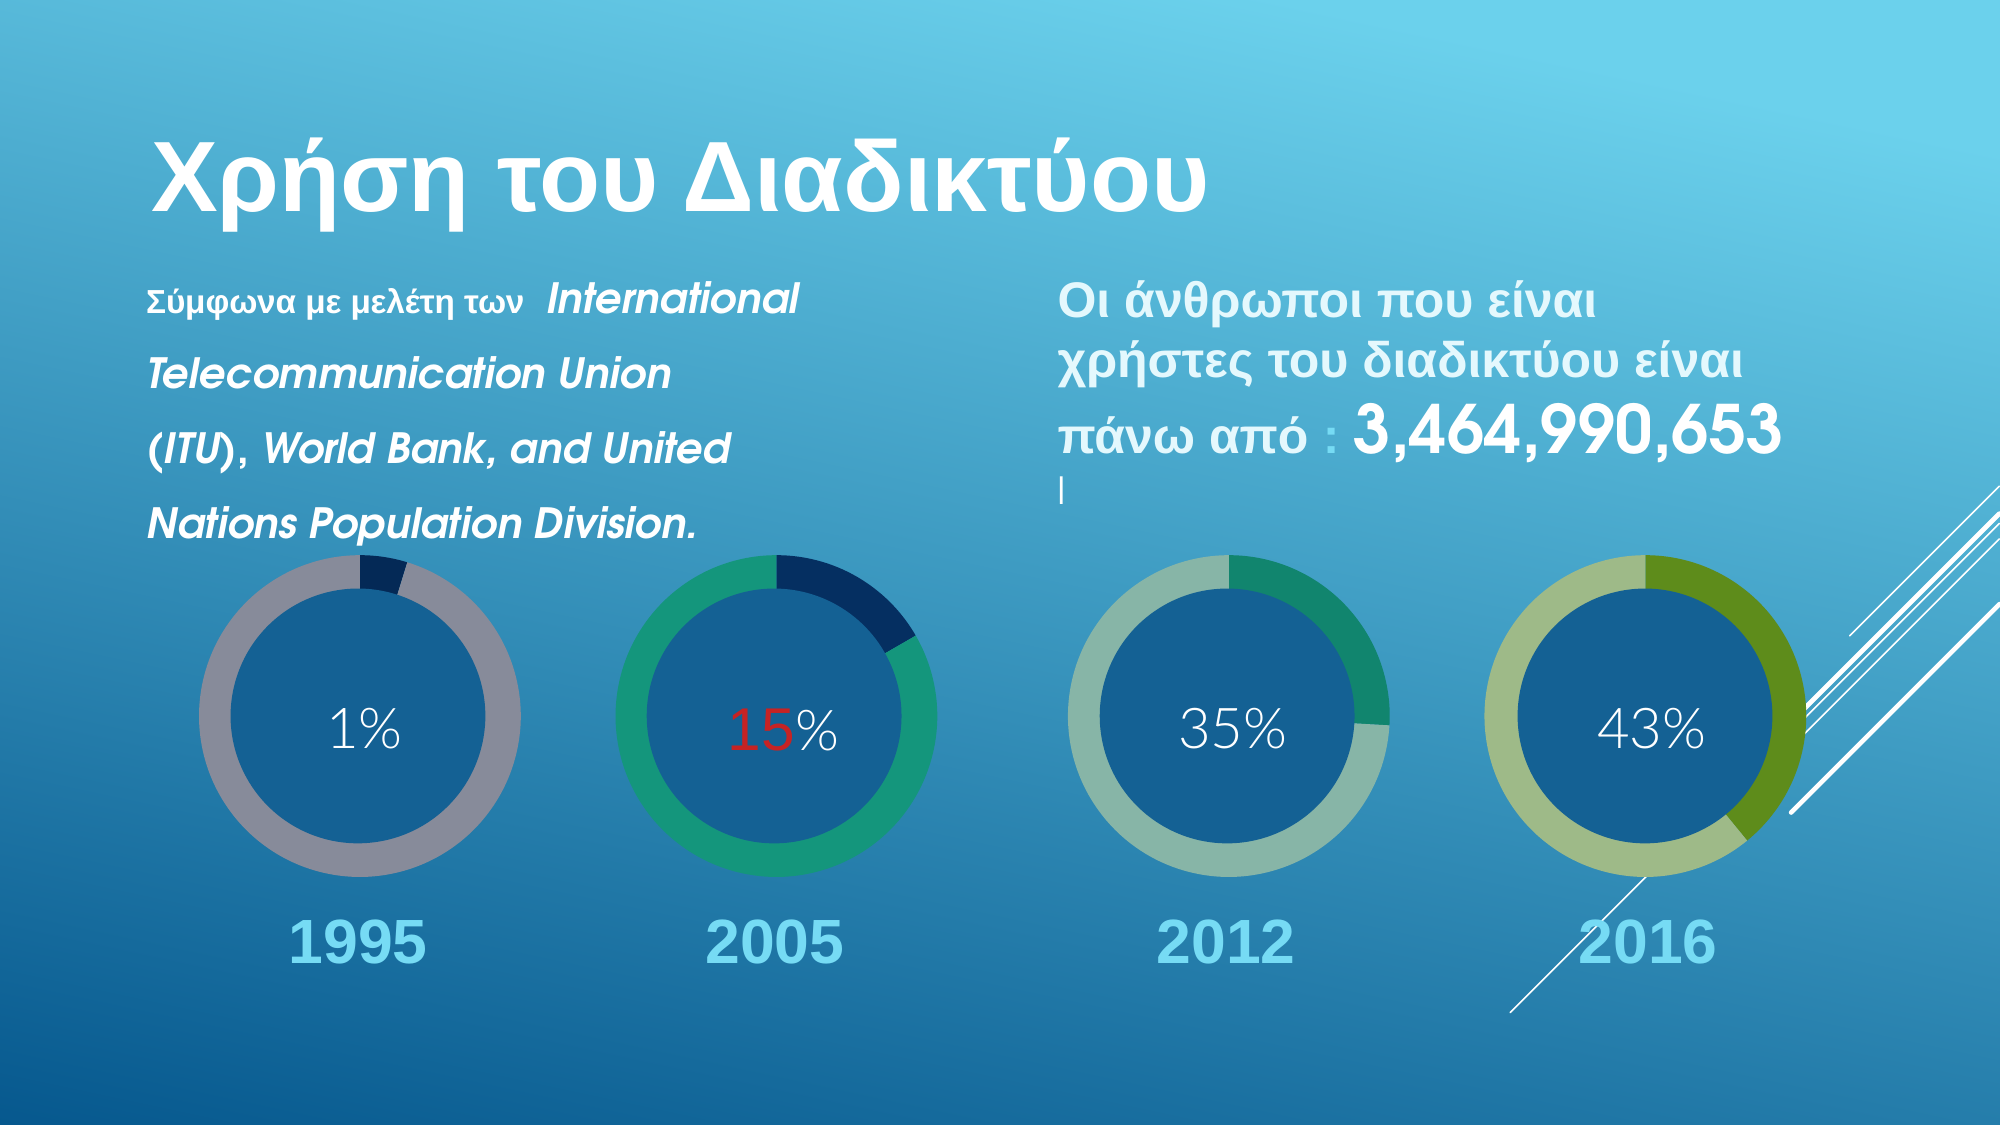

Χρήση του Διαδικτύου
Σύμφωνα με μελέτη των  International Telecommunication Union (ITU), World Bank, and United Nations Population Division.
Οι άνθρωποι που είναι χρήστες του διαδικτύου είναι πάνω από : 3,464,990,653
I

### Chart

| Category | Sales |
|---|---|
| 1st Qtr | 0.1 |
| 2nd Qtr | 2.0 |

### Chart

| Category | Sales |
|---|---|
| 1st Qtr | 15.0 |
| 2nd Qtr | 75.0 |

### Chart

| Category | Sales |
|---|---|
| 1st Qtr | 0.35 |
| 2nd Qtr | 1.0 |

### Chart

| Category | Sales |
|---|---|
| 1st Qtr | 43.0 |
| 2nd Qtr | 67.0 |

1%
15%
35%
43%
1995
2005
2012
2016